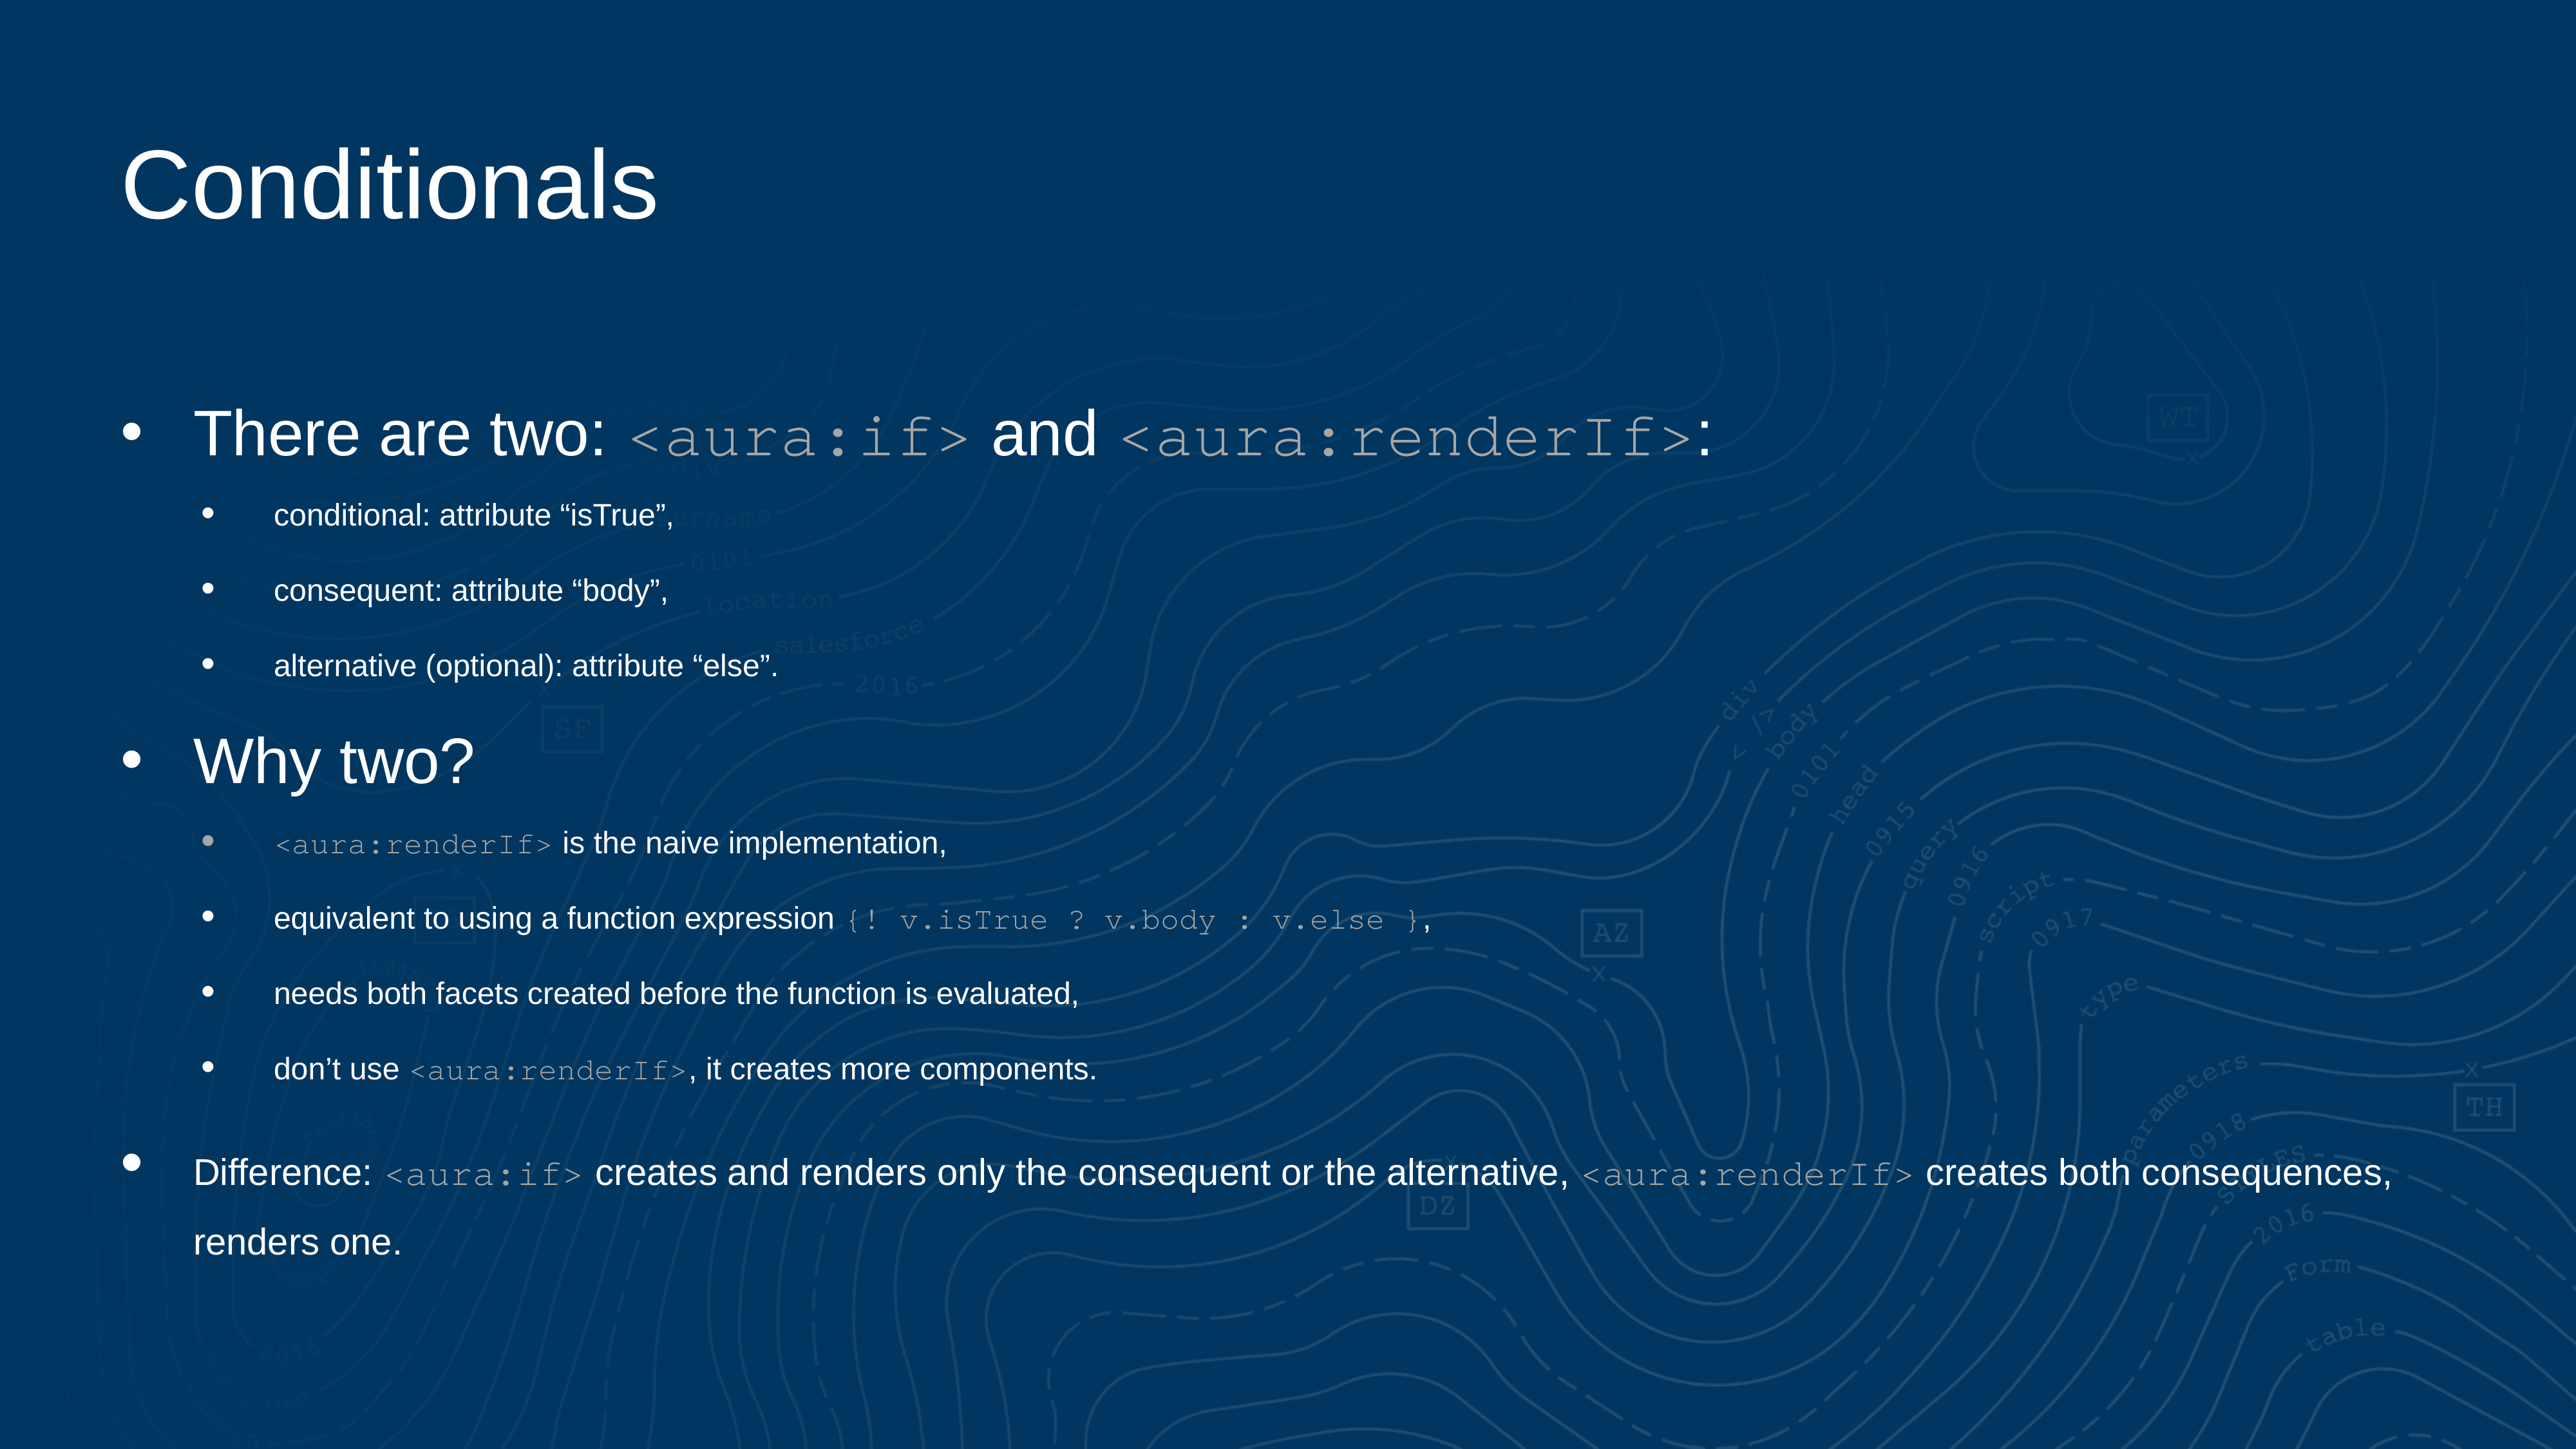

# Conditionals
There are two: <aura:if> and <aura:renderIf>:
conditional: attribute “isTrue”,
consequent: attribute “body”,
alternative (optional): attribute “else”.
Why two?
<aura:renderIf> is the naive implementation,
equivalent to using a function expression {! v.isTrue ? v.body : v.else },
needs both facets created before the function is evaluated,
don’t use <aura:renderIf>, it creates more components.
Difference: <aura:if> creates and renders only the consequent or the alternative, <aura:renderIf> creates both consequences, renders one.